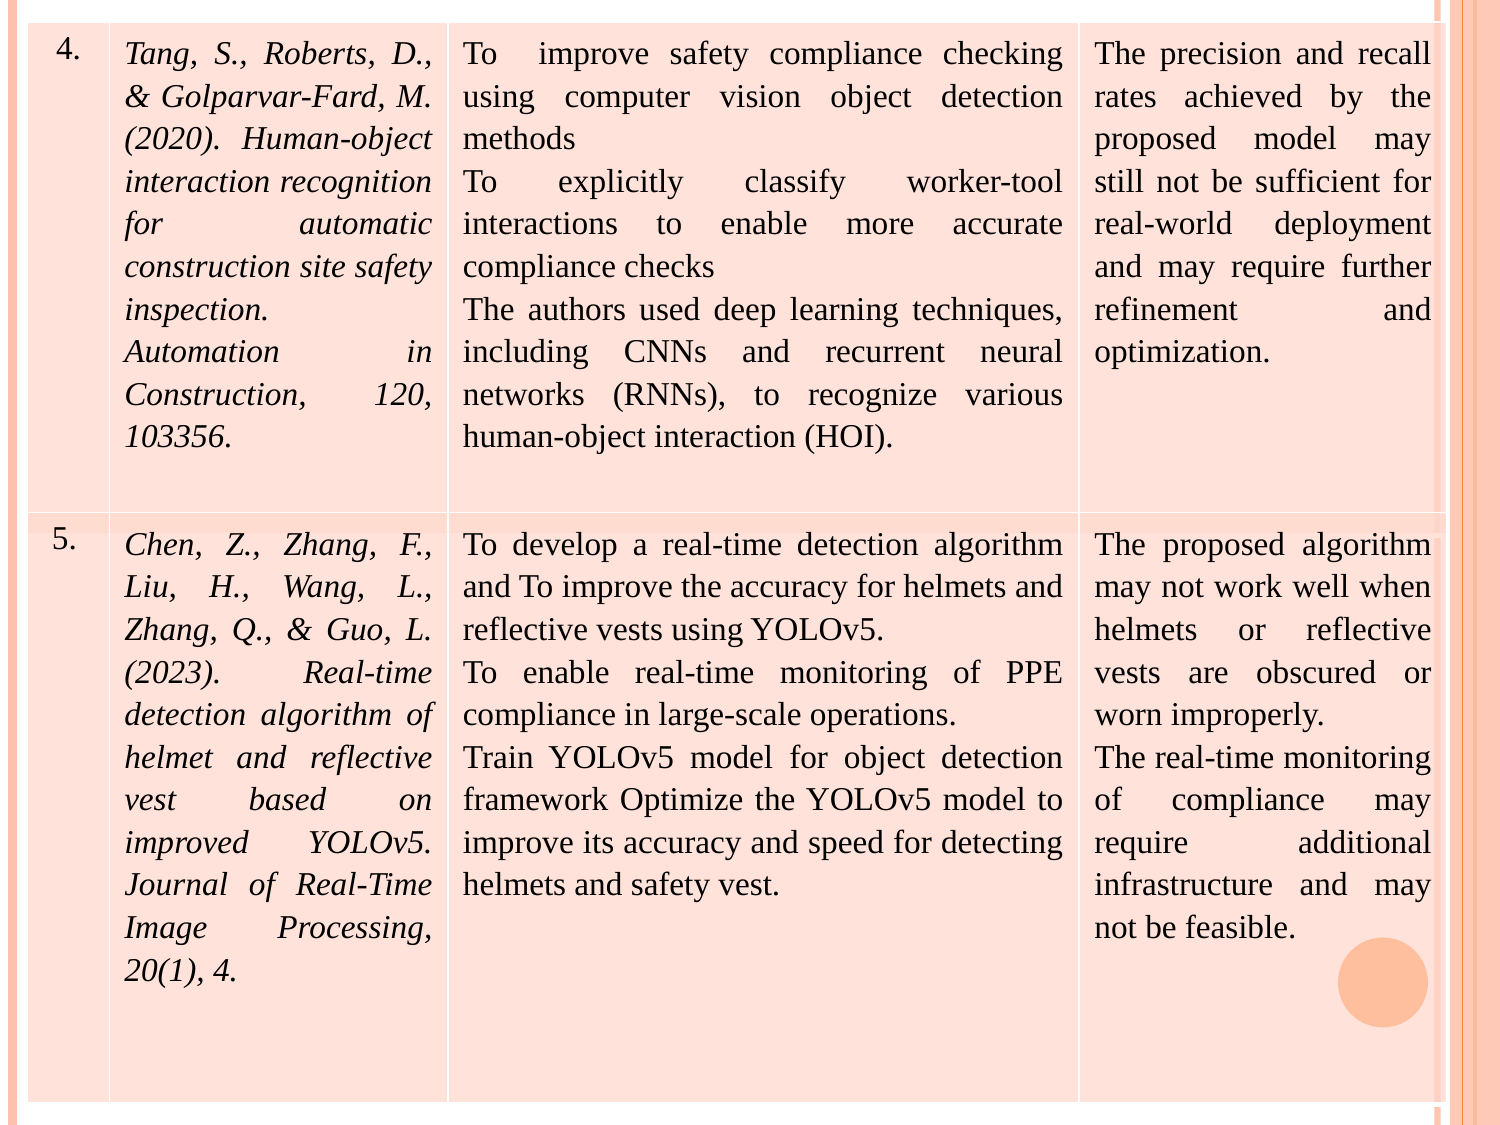

| 4. | Tang, S., Roberts, D., & Golparvar-Fard, M. (2020). Human-object interaction recognition for automatic construction site safety inspection. Automation in Construction, 120, 103356. | To improve safety compliance checking using computer vision object detection methods To explicitly classify worker-tool interactions to enable more accurate compliance checks The authors used deep learning techniques, including CNNs and recurrent neural networks (RNNs), to recognize various human-object interaction (HOI). | The precision and recall rates achieved by the proposed model may still not be sufficient for real-world deployment and may require further refinement and optimization. |
| --- | --- | --- | --- |
| 5. | Chen, Z., Zhang, F., Liu, H., Wang, L., Zhang, Q., & Guo, L. (2023). Real-time detection algorithm of helmet and reflective vest based on improved YOLOv5. Journal of Real-Time Image Processing, 20(1), 4. | To develop a real-time detection algorithm and To improve the accuracy for helmets and reflective vests using YOLOv5. To enable real-time monitoring of PPE compliance in large-scale operations. Train YOLOv5 model for object detection framework Optimize the YOLOv5 model to improve its accuracy and speed for detecting helmets and safety vest. | The proposed algorithm may not work well when helmets or reflective vests are obscured or worn improperly. The real-time monitoring of compliance may require additional infrastructure and may not be feasible. |
| --- | --- | --- | --- |